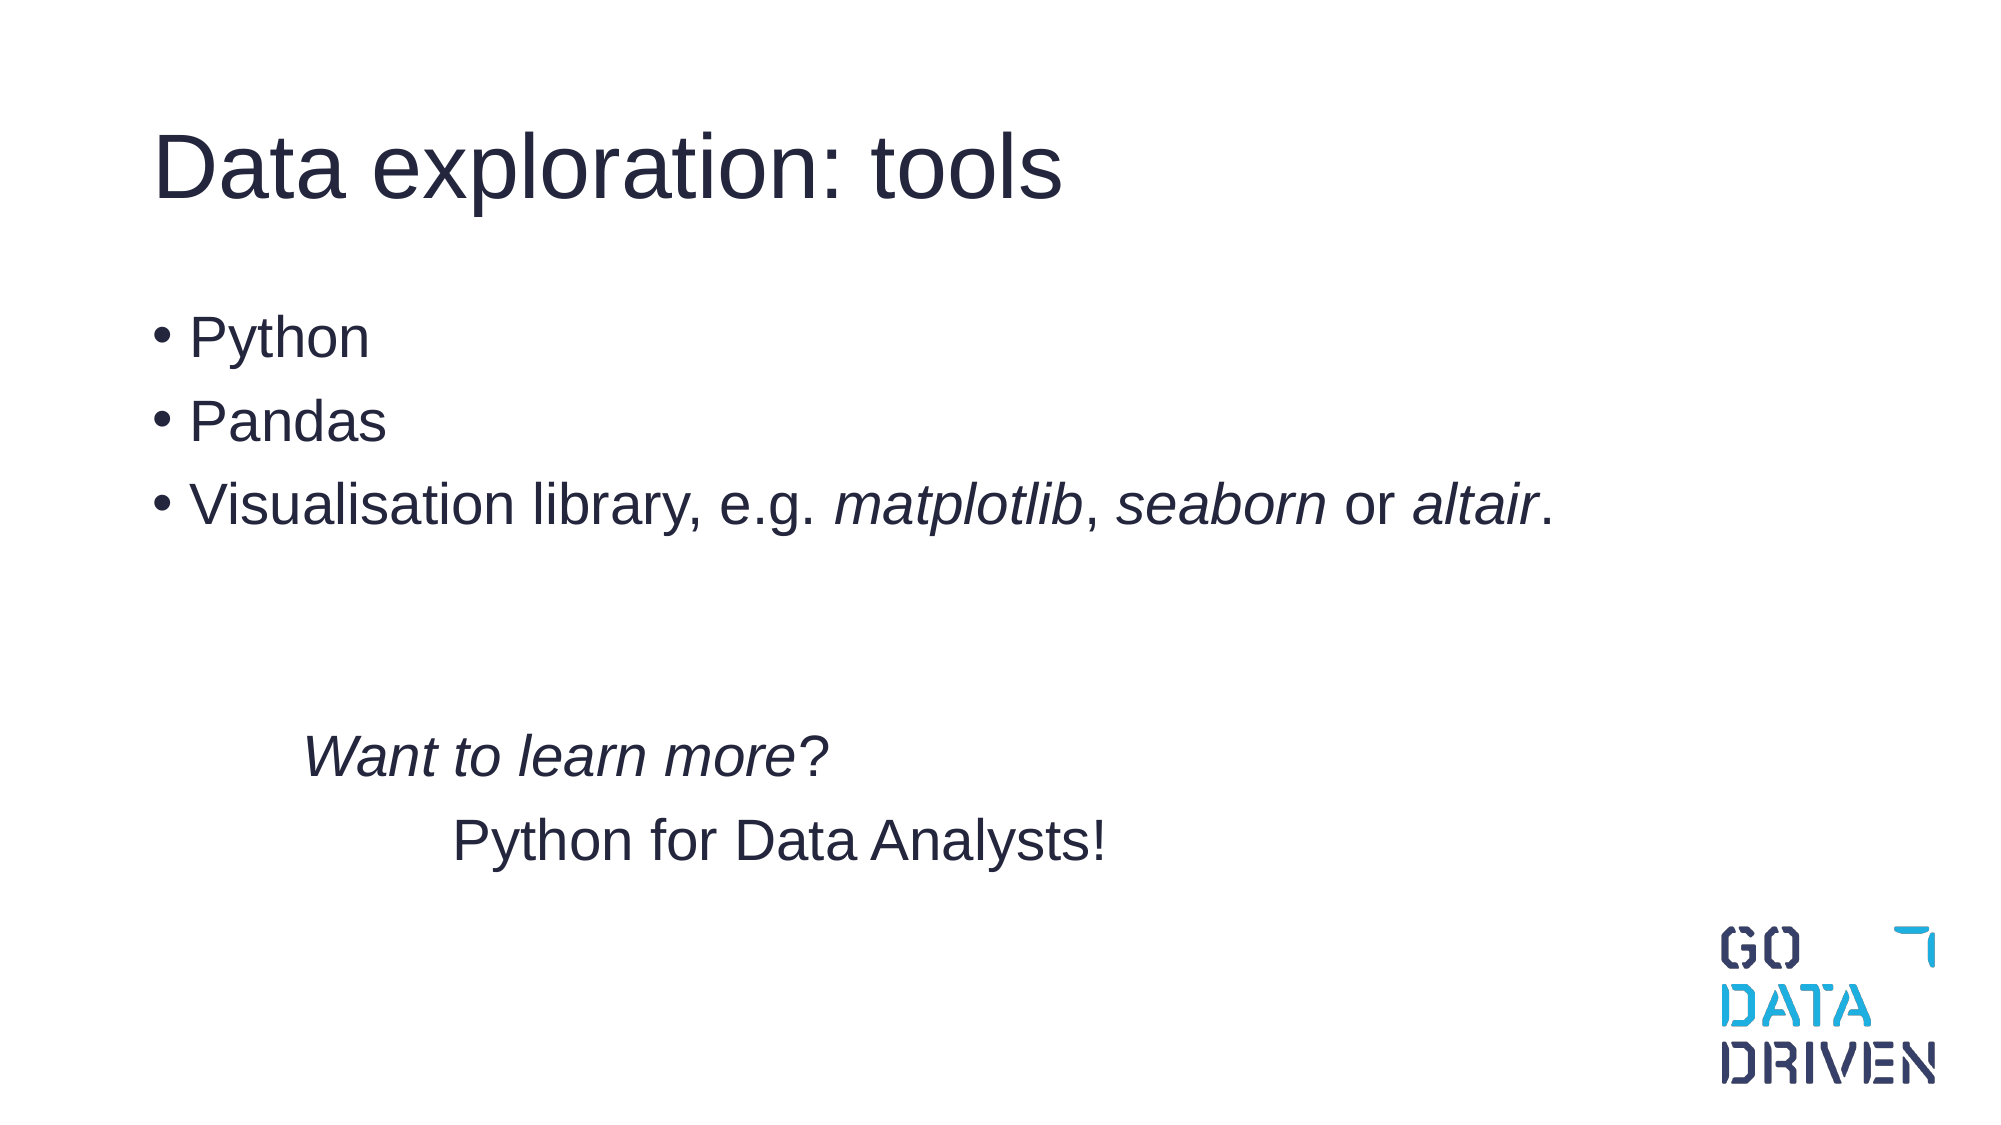

# Data exploration: tools
Python
Pandas
Visualisation library, e.g. matplotlib, seaborn or altair.

	Want to learn more?
		Python for Data Analysts!